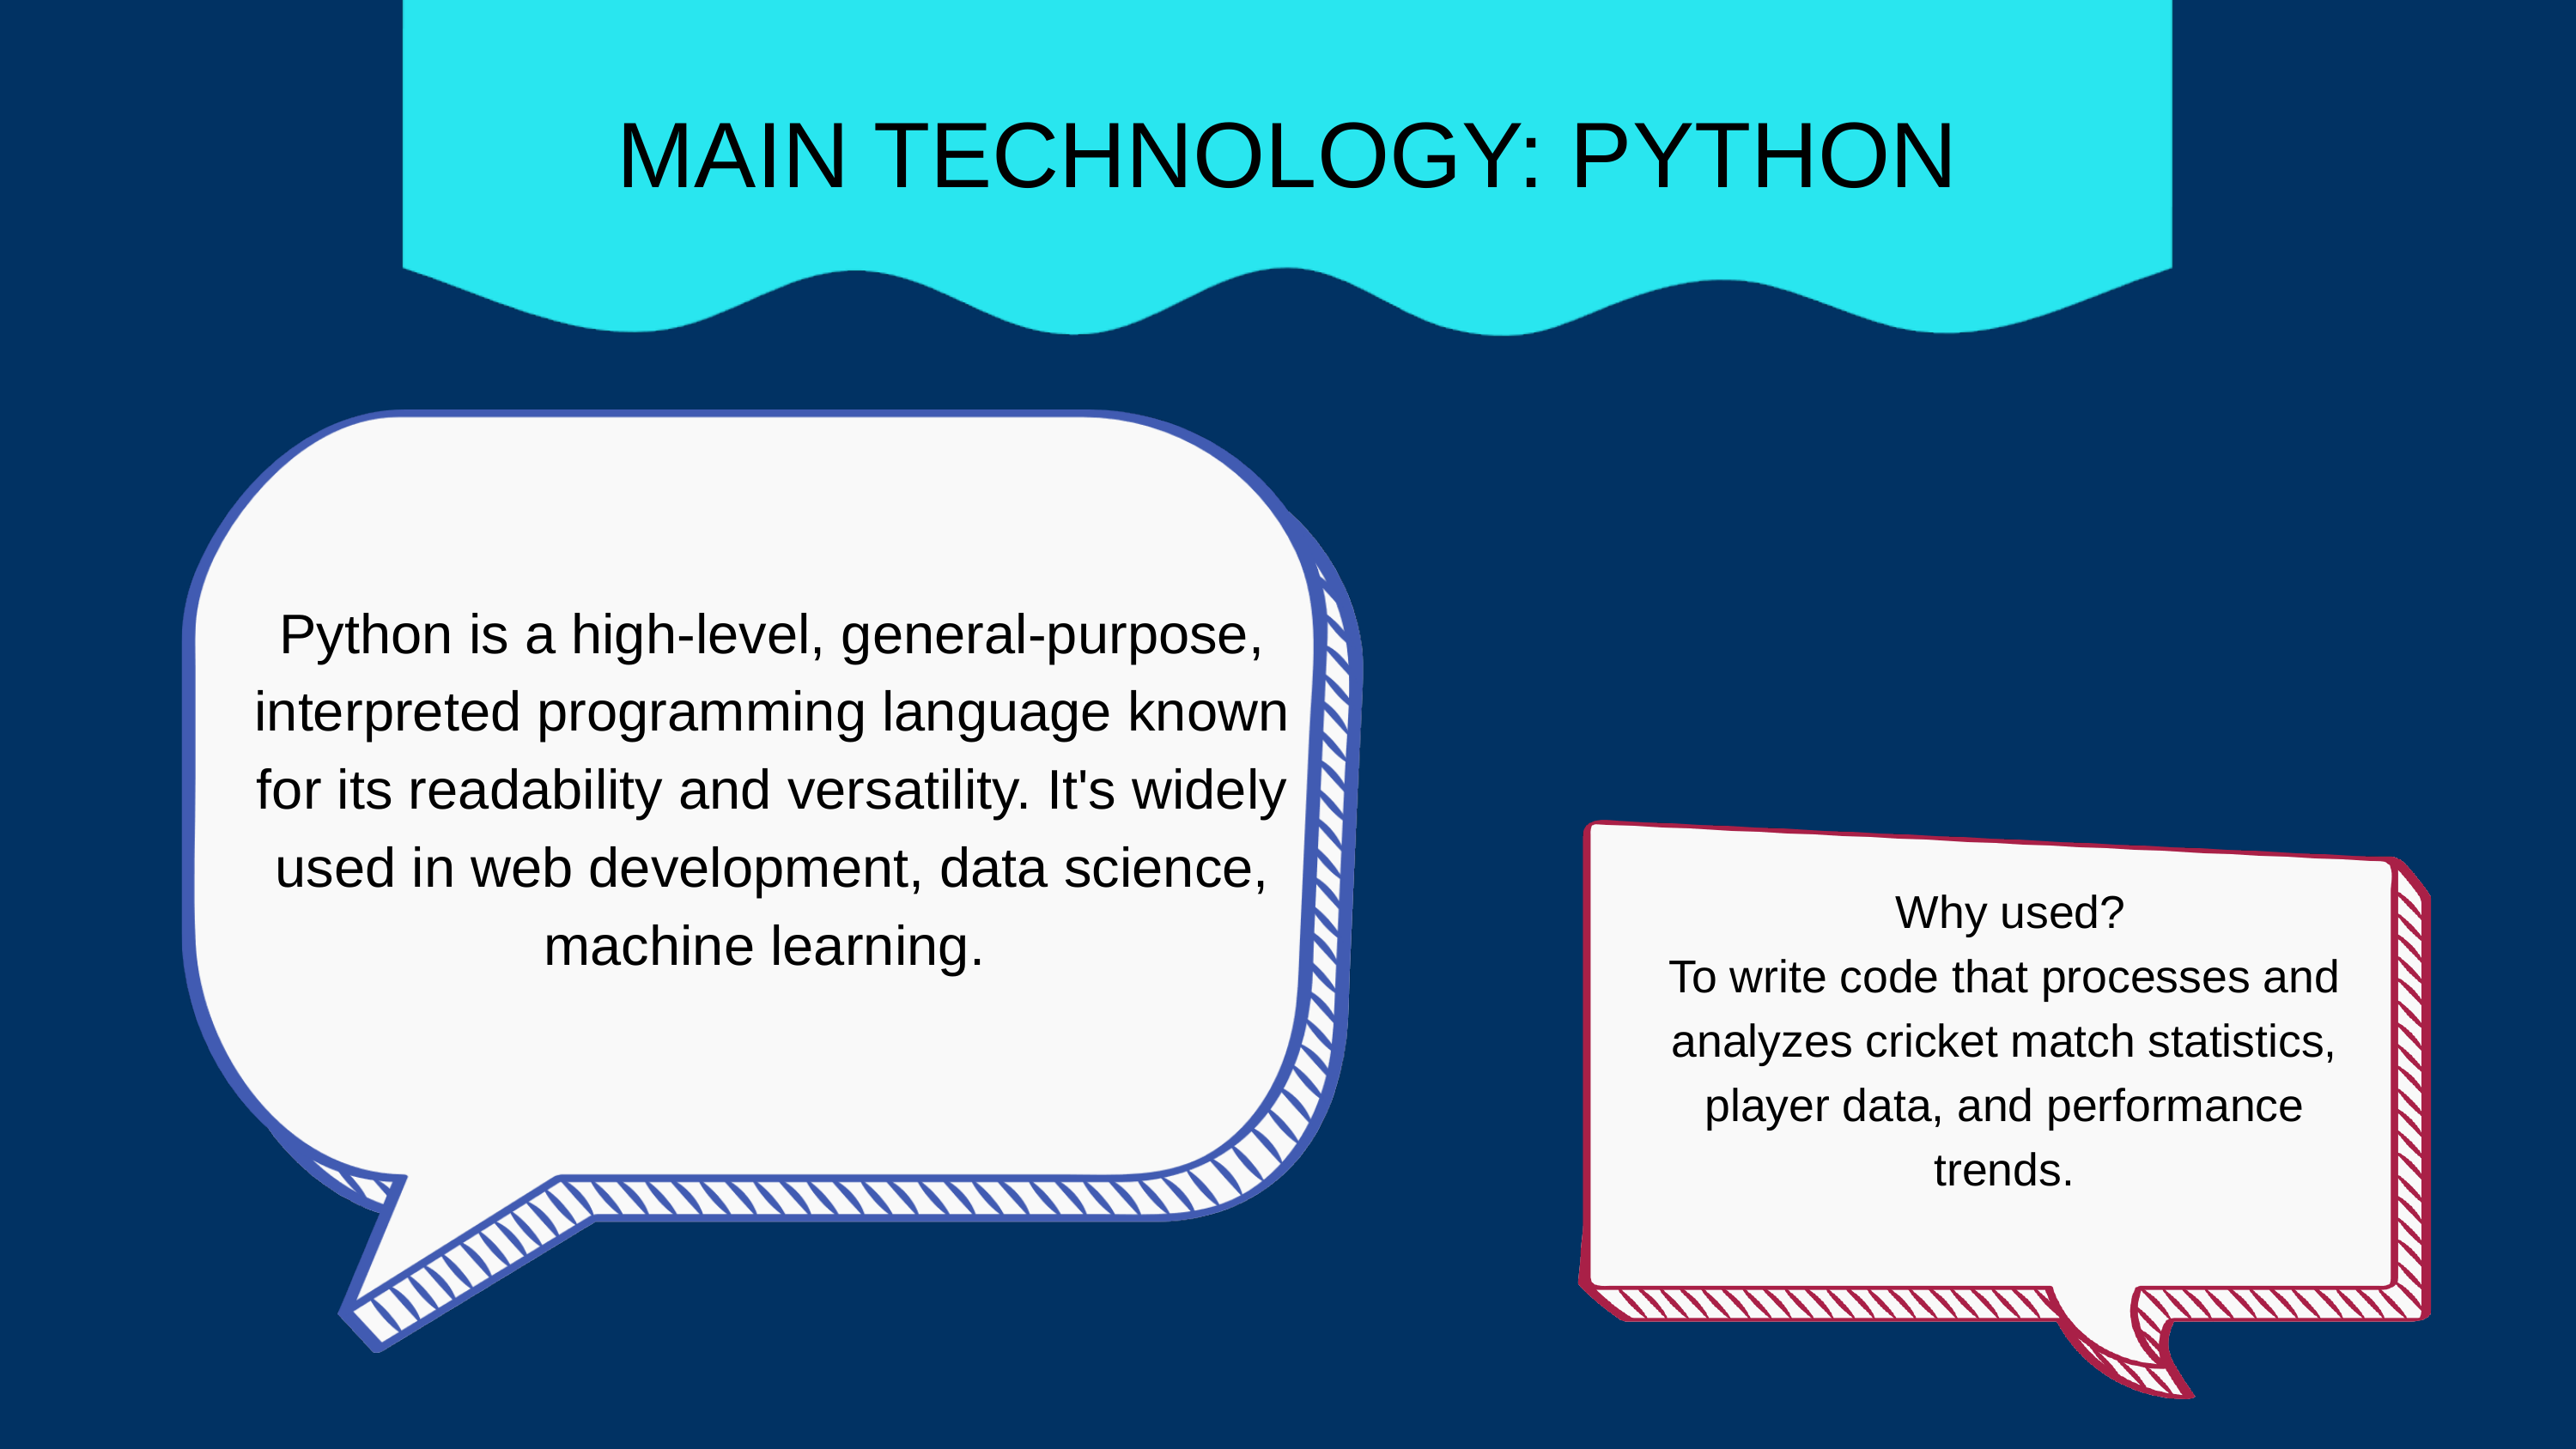

MAIN TECHNOLOGY: PYTHON

Python is a high-level, general-purpose, interpreted programming language known for its readability and versatility. It's widely used in web development, data science, machine learning.

 Why used?
To write code that processes and analyzes cricket match statistics, player data, and performance trends.